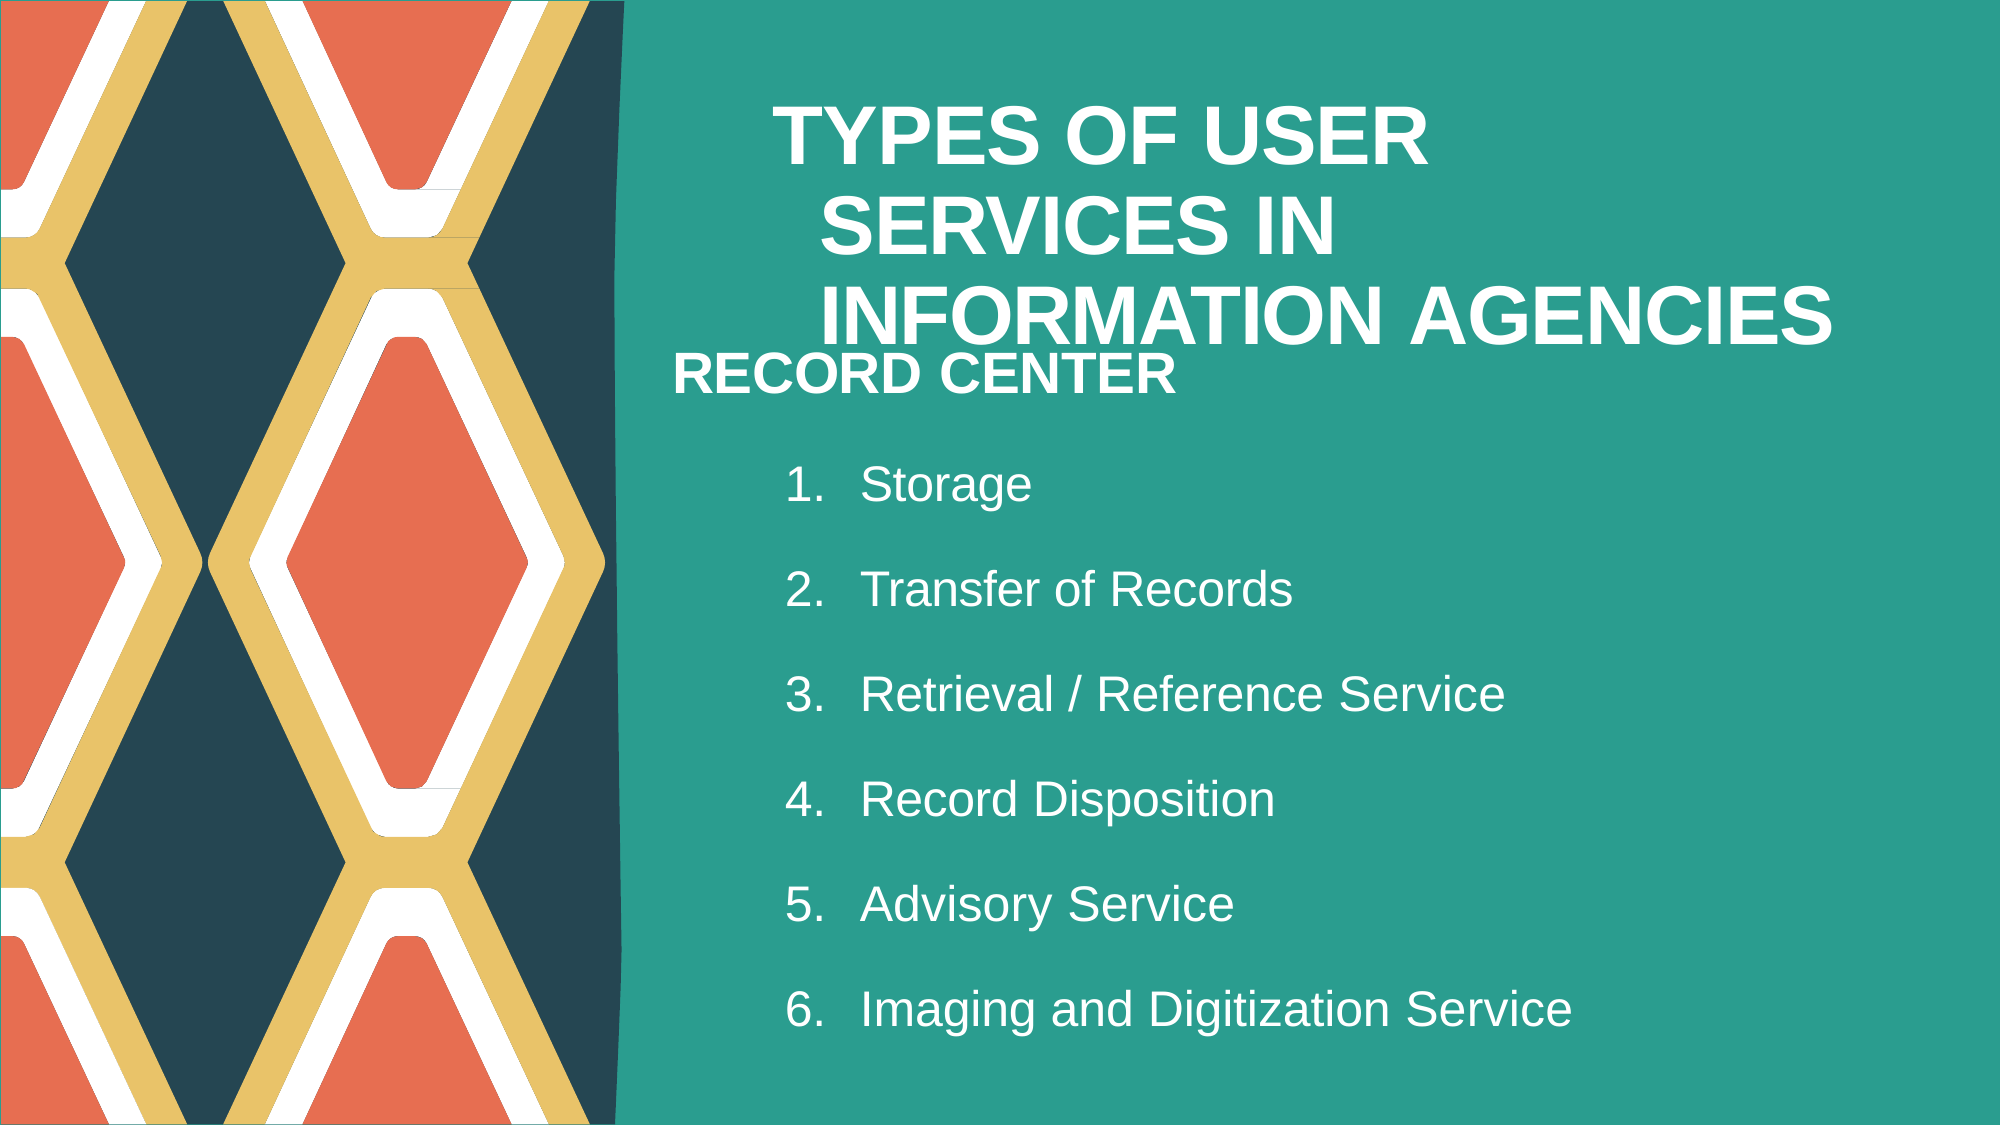

# TYPES OF USER SERVICES IN  INFORMATION AGENCIES

RECORD CENTER
Storage
Transfer of Records
Retrieval / Reference Service
Record Disposition
Advisory Service
Imaging and Digitization Service